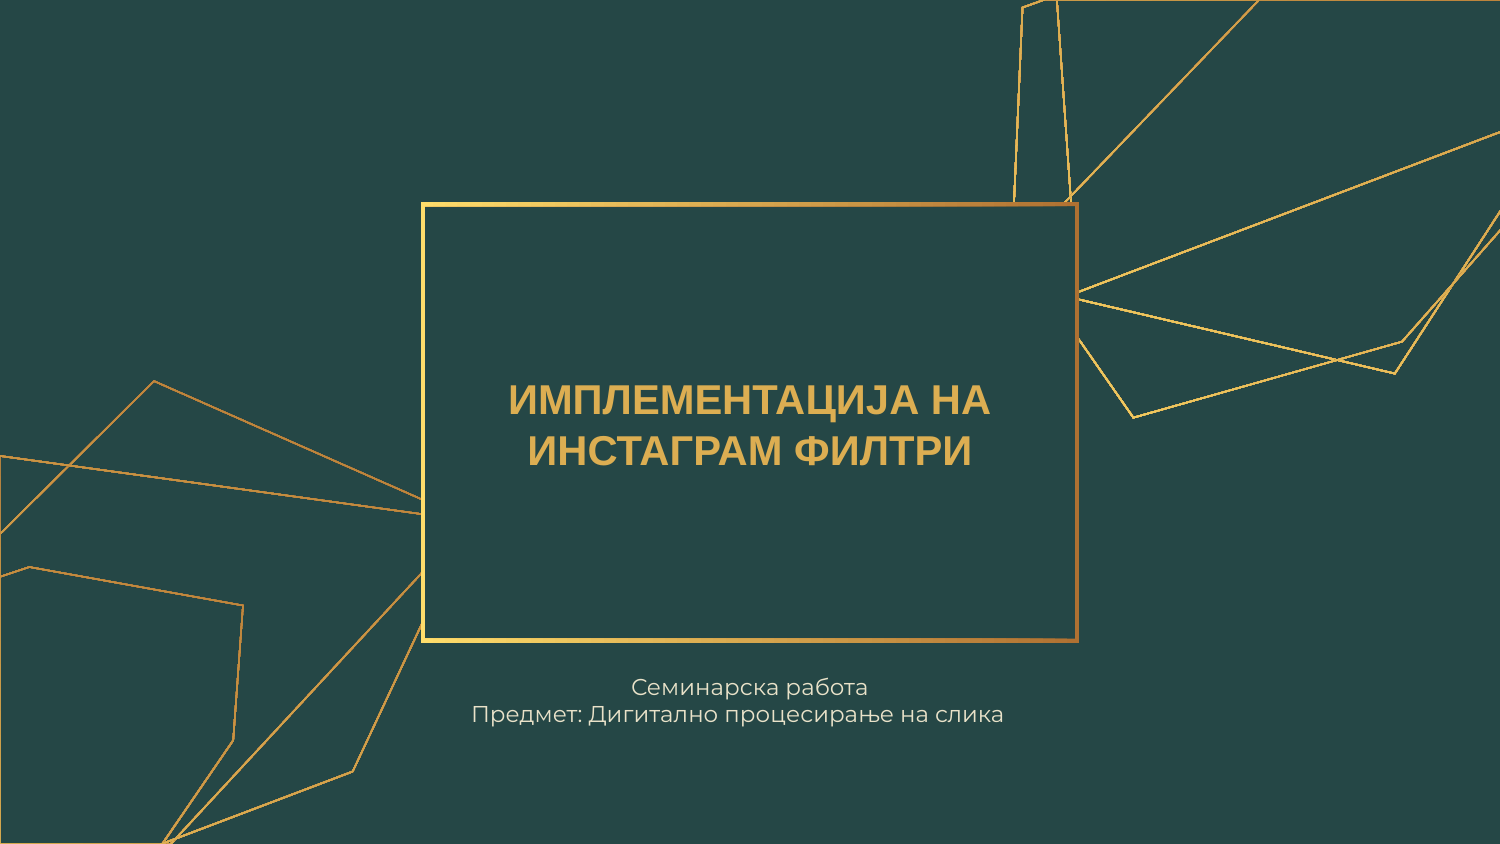

# ИМПЛЕМЕНТАЦИЈА НА ИНСТАГРАМ ФИЛТРИ
Семинарска работа
      Предмет: Дигитално процесирање на слика